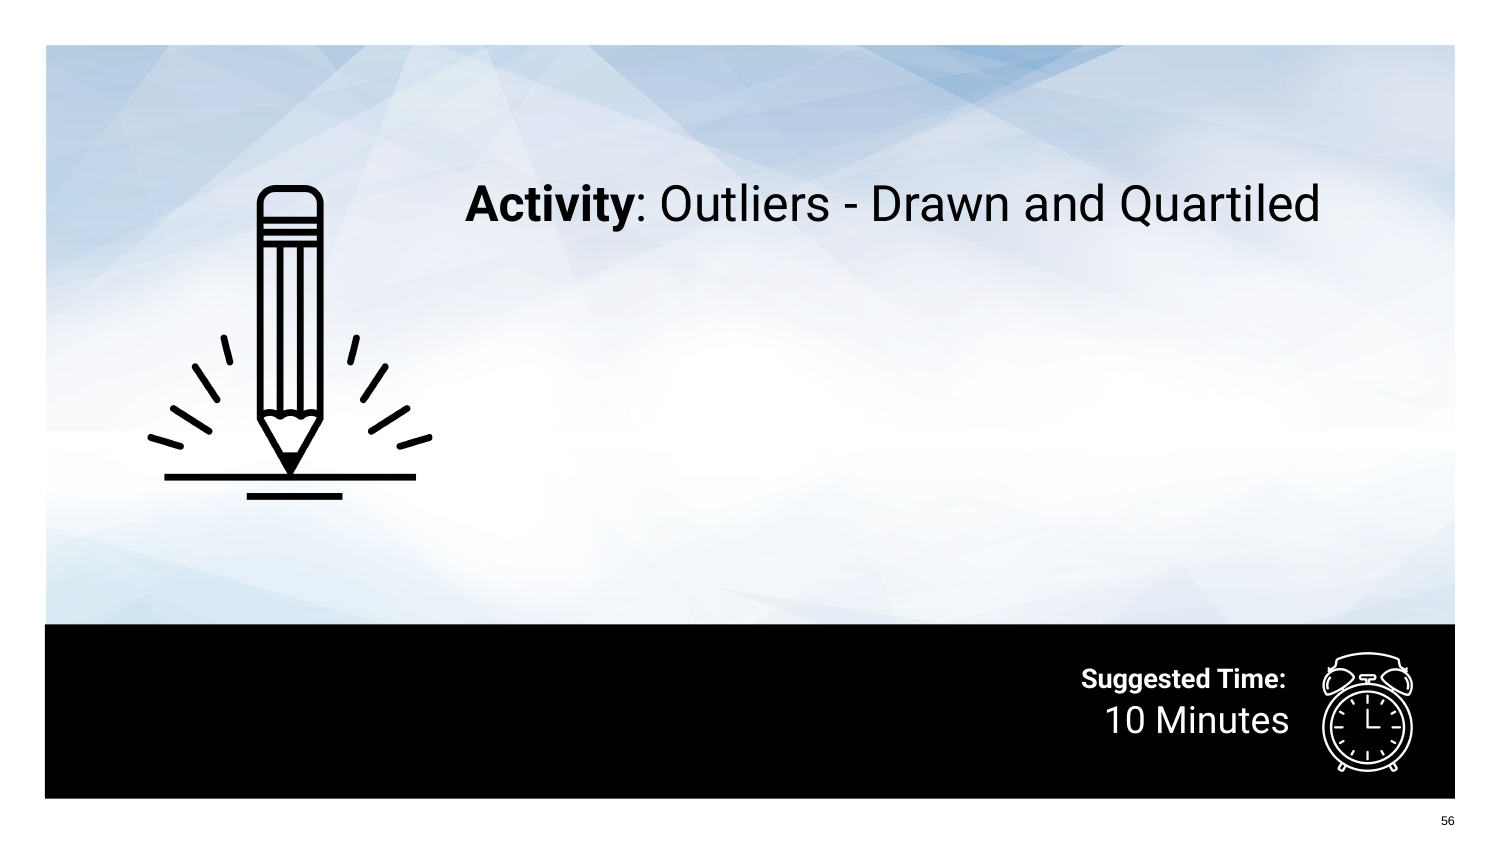

Activity: Outliers - Drawn and Quartiled
# 10 Minutes

56